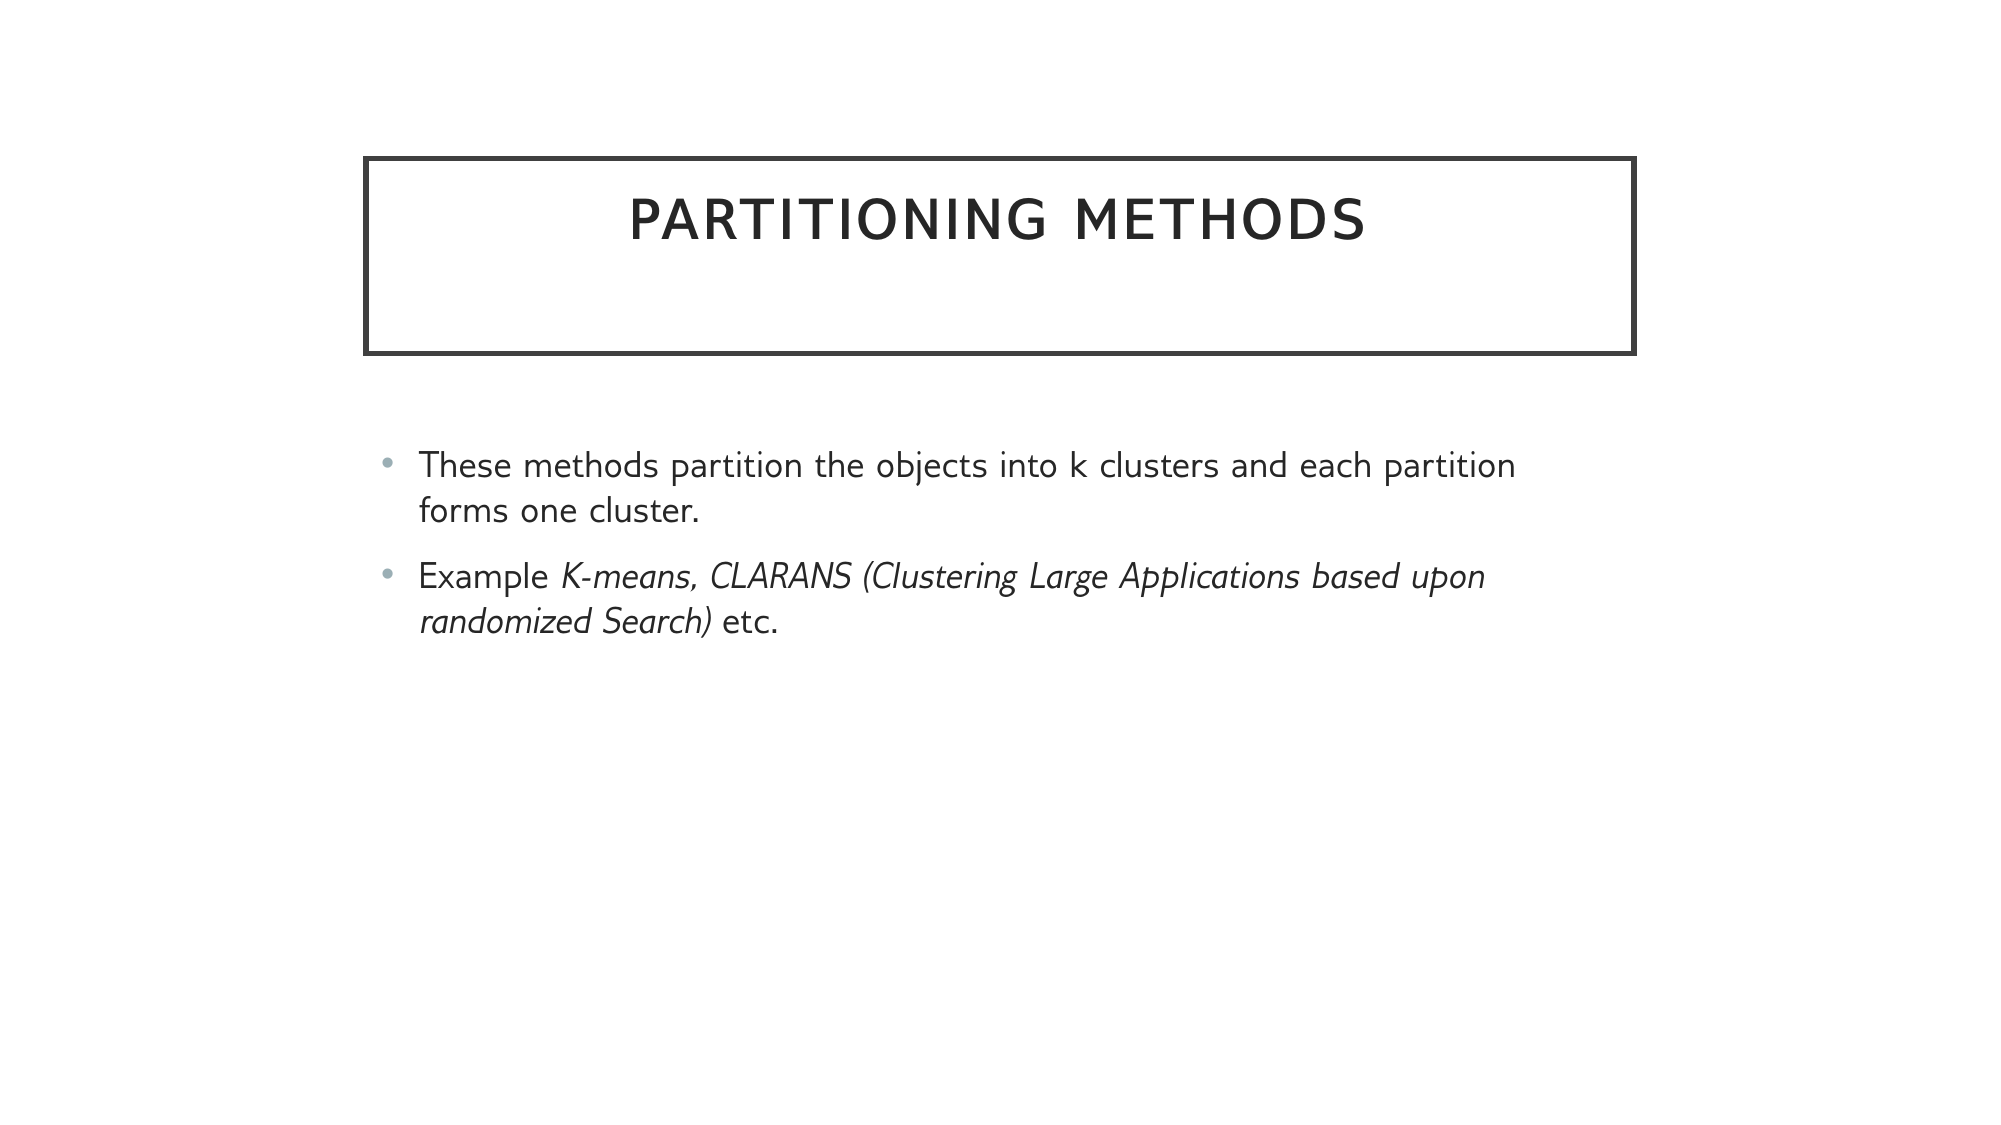

# Partitioning Methods
These methods partition the objects into k clusters and each partition forms one cluster.
Example K-means, CLARANS (Clustering Large Applications based upon randomized Search) etc.